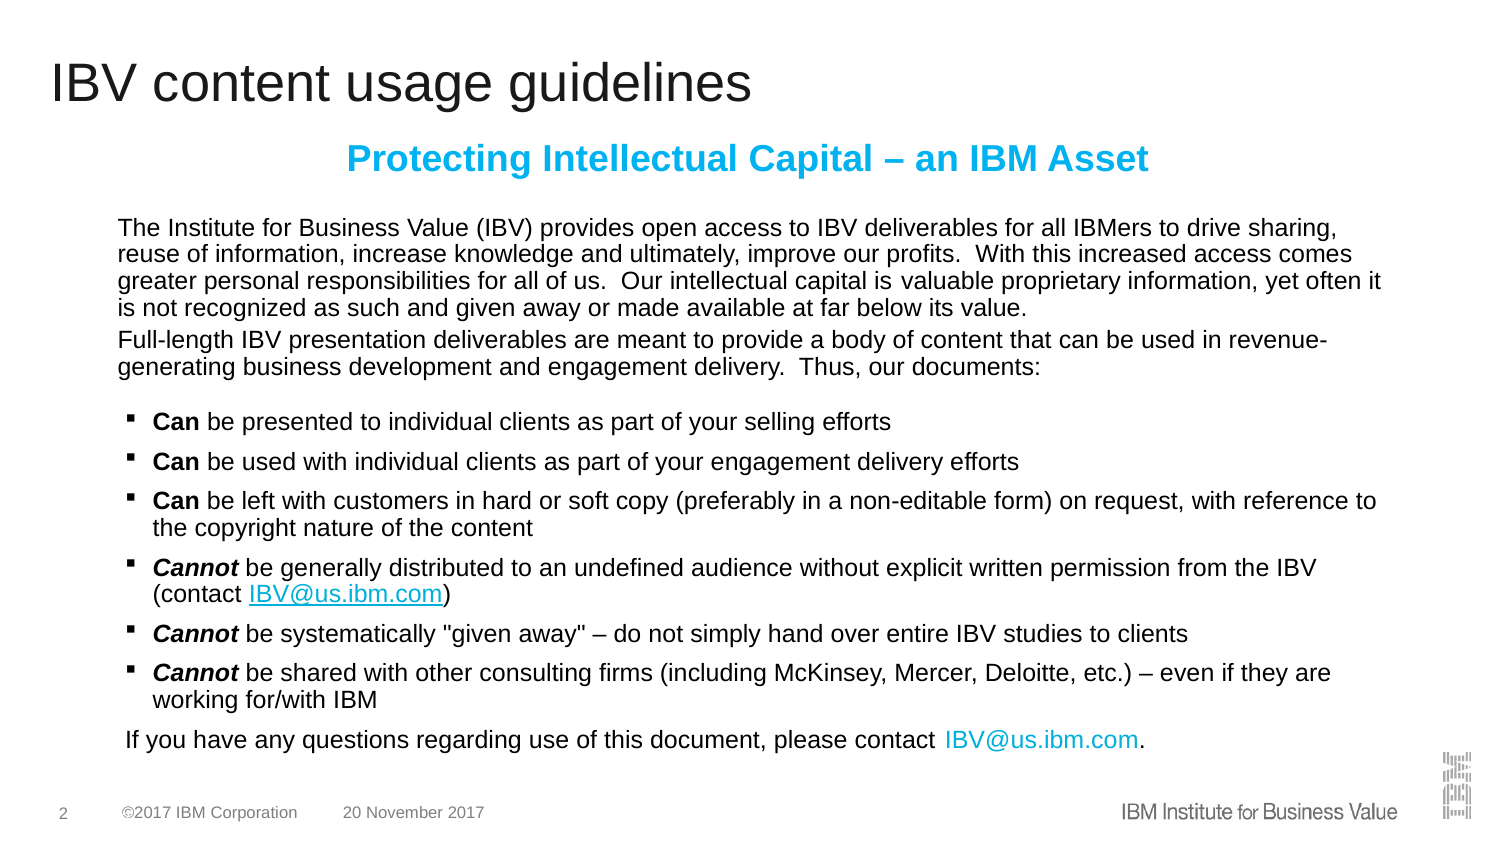

# IBV content usage guidelines
Protecting Intellectual Capital – an IBM Asset
The Institute for Business Value (IBV) provides open access to IBV deliverables for all IBMers to drive sharing, reuse of information, increase knowledge and ultimately, improve our profits.  With this increased access comes greater personal responsibilities for all of us.  Our intellectual capital is valuable proprietary information, yet often it is not recognized as such and given away or made available at far below its value.
Full-length IBV presentation deliverables are meant to provide a body of content that can be used in revenue-generating business development and engagement delivery.  Thus, our documents:
Can be presented to individual clients as part of your selling efforts
Can be used with individual clients as part of your engagement delivery efforts
Can be left with customers in hard or soft copy (preferably in a non-editable form) on request, with reference to the copyright nature of the content
Cannot be generally distributed to an undefined audience without explicit written permission from the IBV (contact IBV@us.ibm.com)
Cannot be systematically "given away" – do not simply hand over entire IBV studies to clients
Cannot be shared with other consulting firms (including McKinsey, Mercer, Deloitte, etc.) – even if they are working for/with IBM
If you have any questions regarding use of this document, please contact IBV@us.ibm.com.
 Page 2